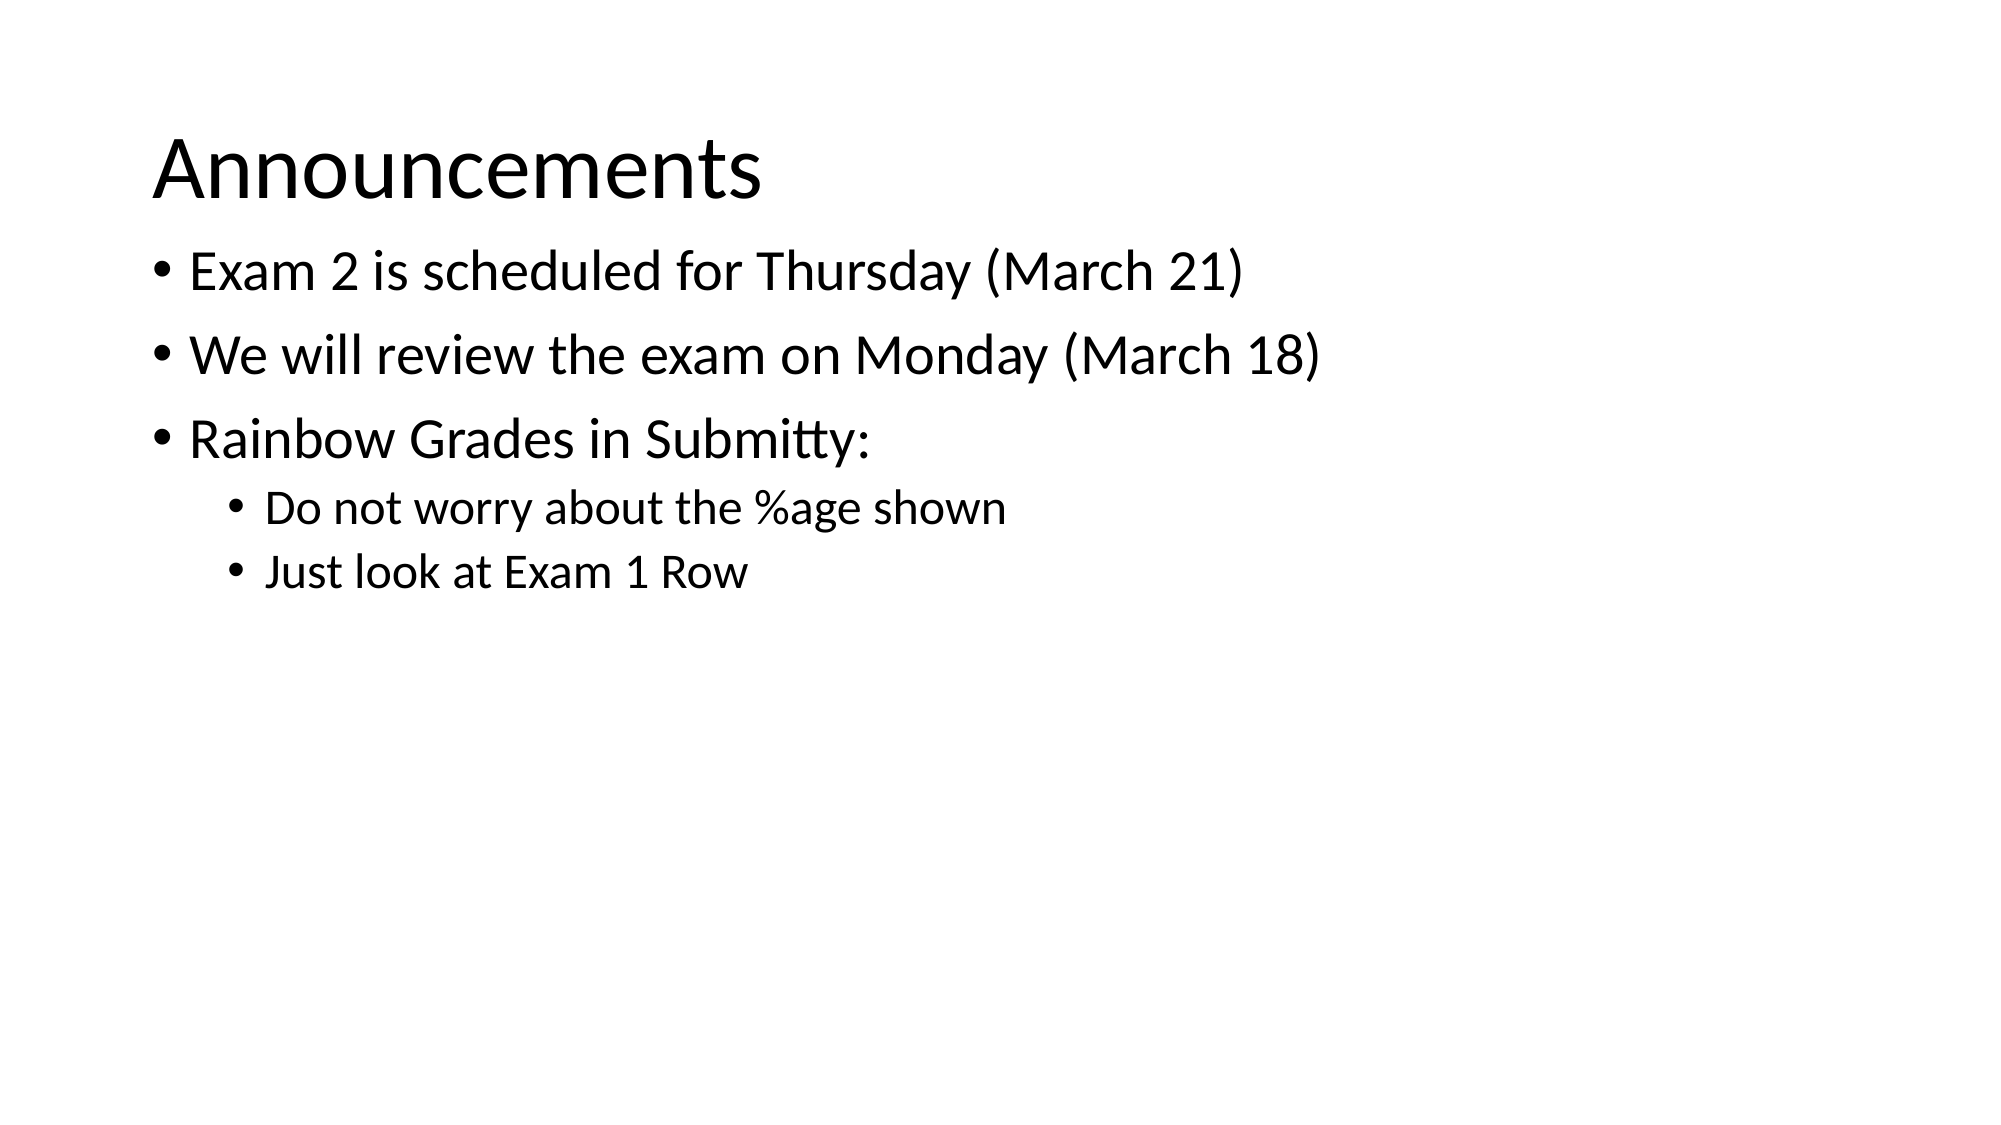

# Announcements
Exam 2 is scheduled for Thursday (March 21)
We will review the exam on Monday (March 18)
Rainbow Grades in Submitty:
Do not worry about the %age shown
Just look at Exam 1 Row